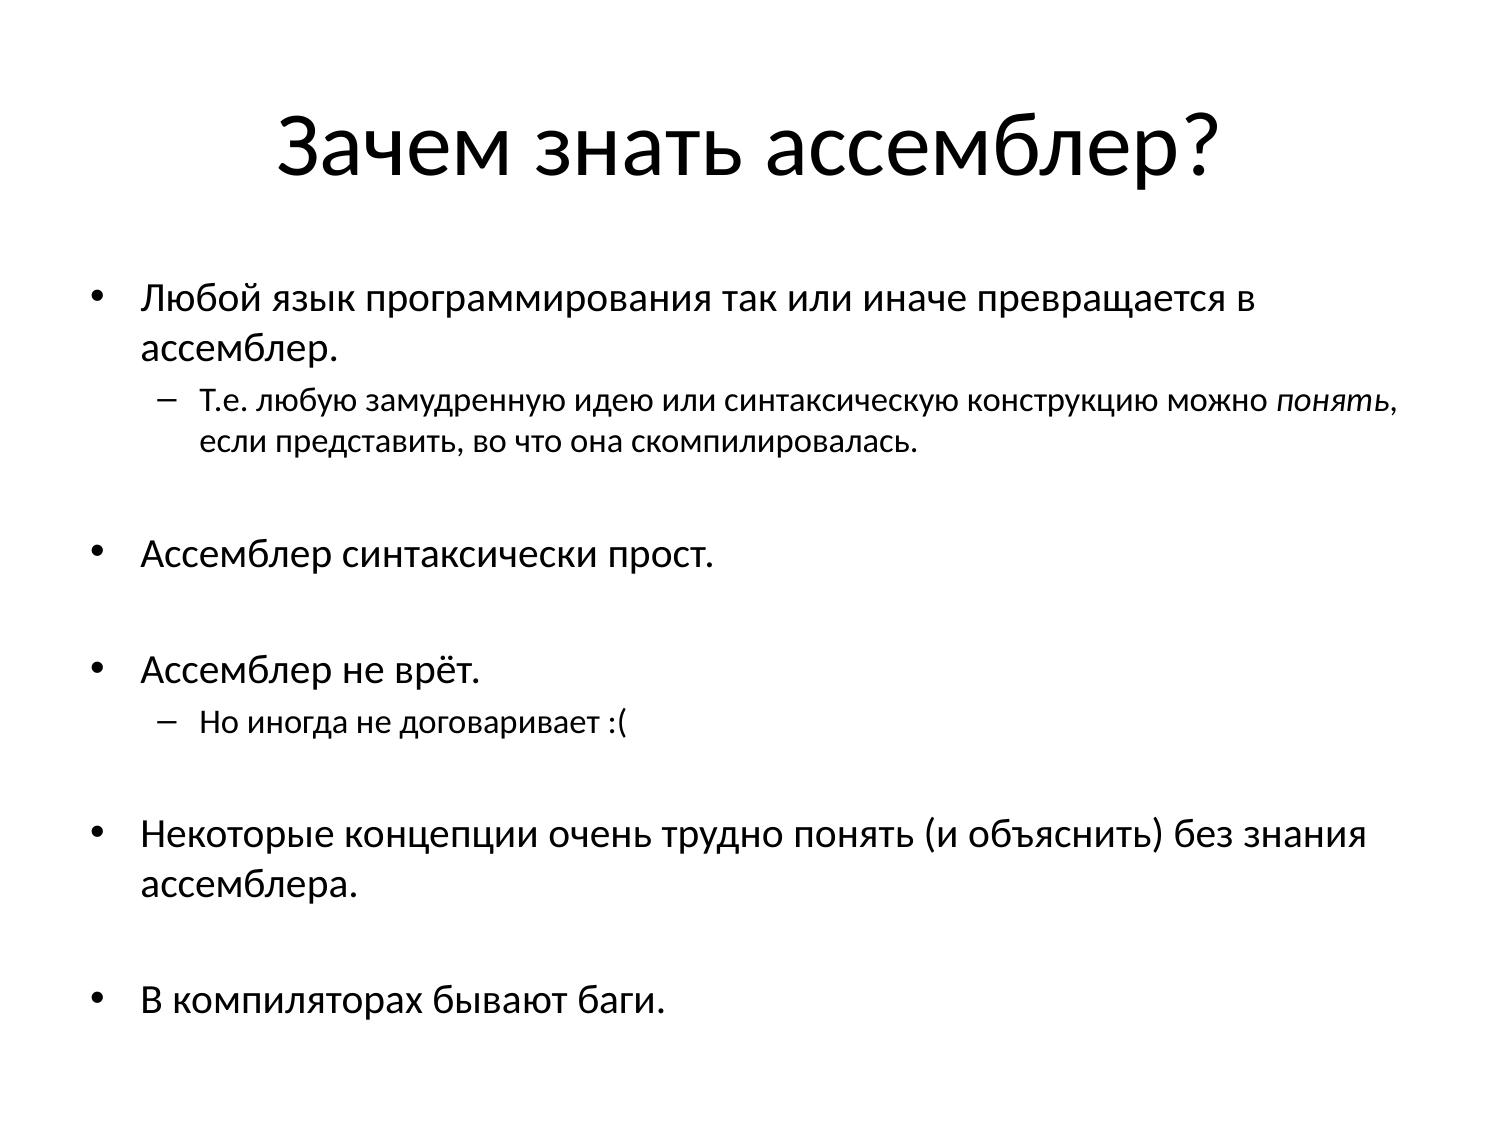

# Зачем знать ассемблер?
Любой язык программирования так или иначе превращается в ассемблер.
Т.е. любую замудренную идею или синтаксическую конструкцию можно понять, если представить, во что она скомпилировалась.

Ассемблер синтаксически прост.

Ассемблер не врёт.
Но иногда не договаривает :(

Некоторые концепции очень трудно понять (и объяснить) без знания ассемблера.

В компиляторах бывают баги.